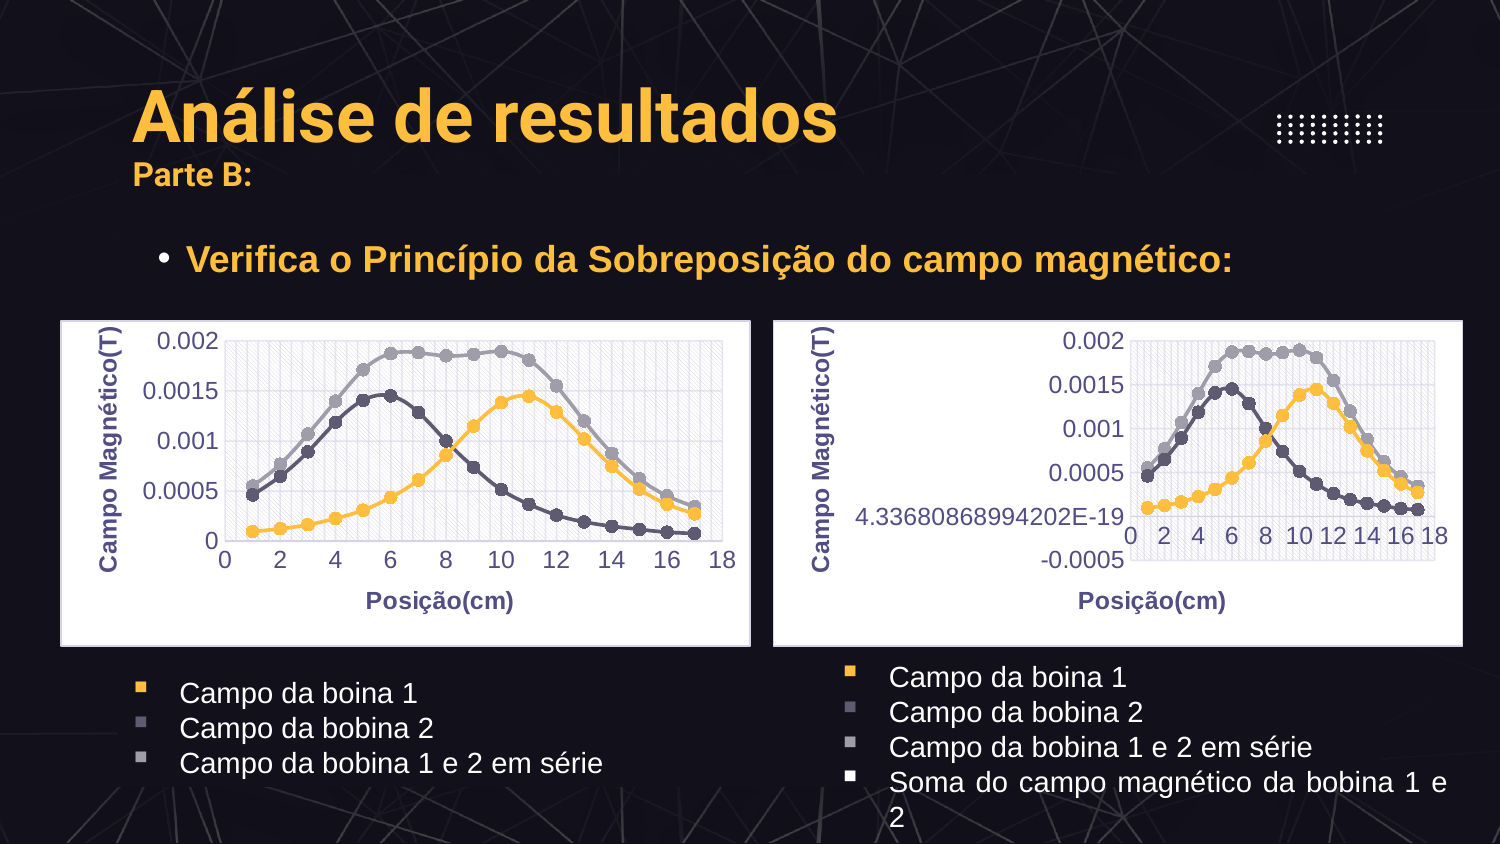

# Análise de resultados
Parte B:
Verifica o Princípio da Sobreposição do campo magnético:

### Chart

| Category |  |  |  |  |
|---|---|---|---|---|

### Chart

| Category |  |  |  |
|---|---|---|---|
Campo da boina 1
Campo da bobina 2
Campo da bobina 1 e 2 em série
Soma do campo magnético da bobina 1 e 2

Campo da boina 1
Campo da bobina 2
Campo da bobina 1 e 2 em série